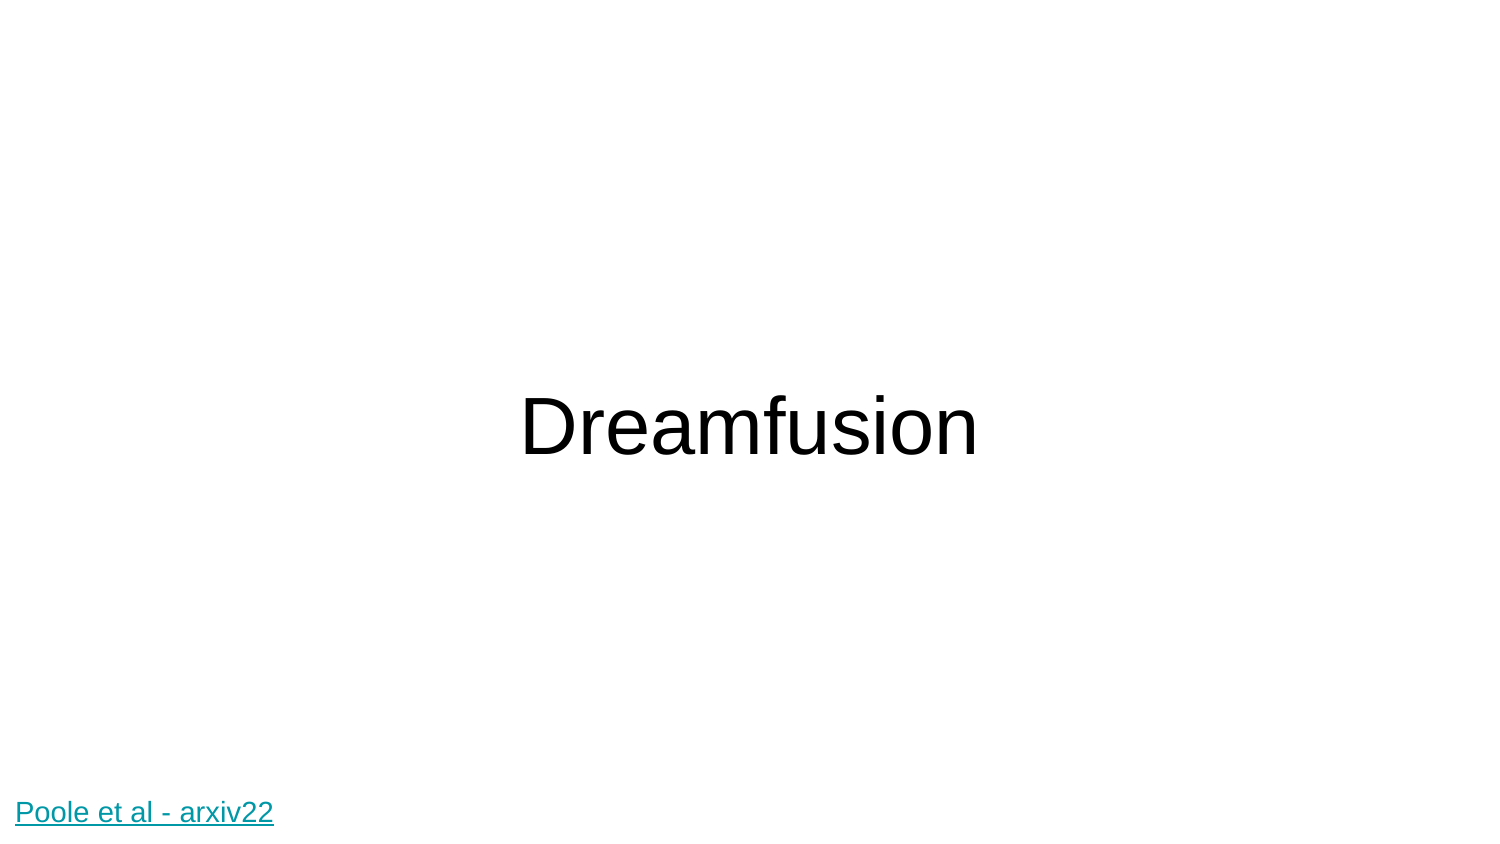

# Dreamfusion
Poole et al - arxiv22